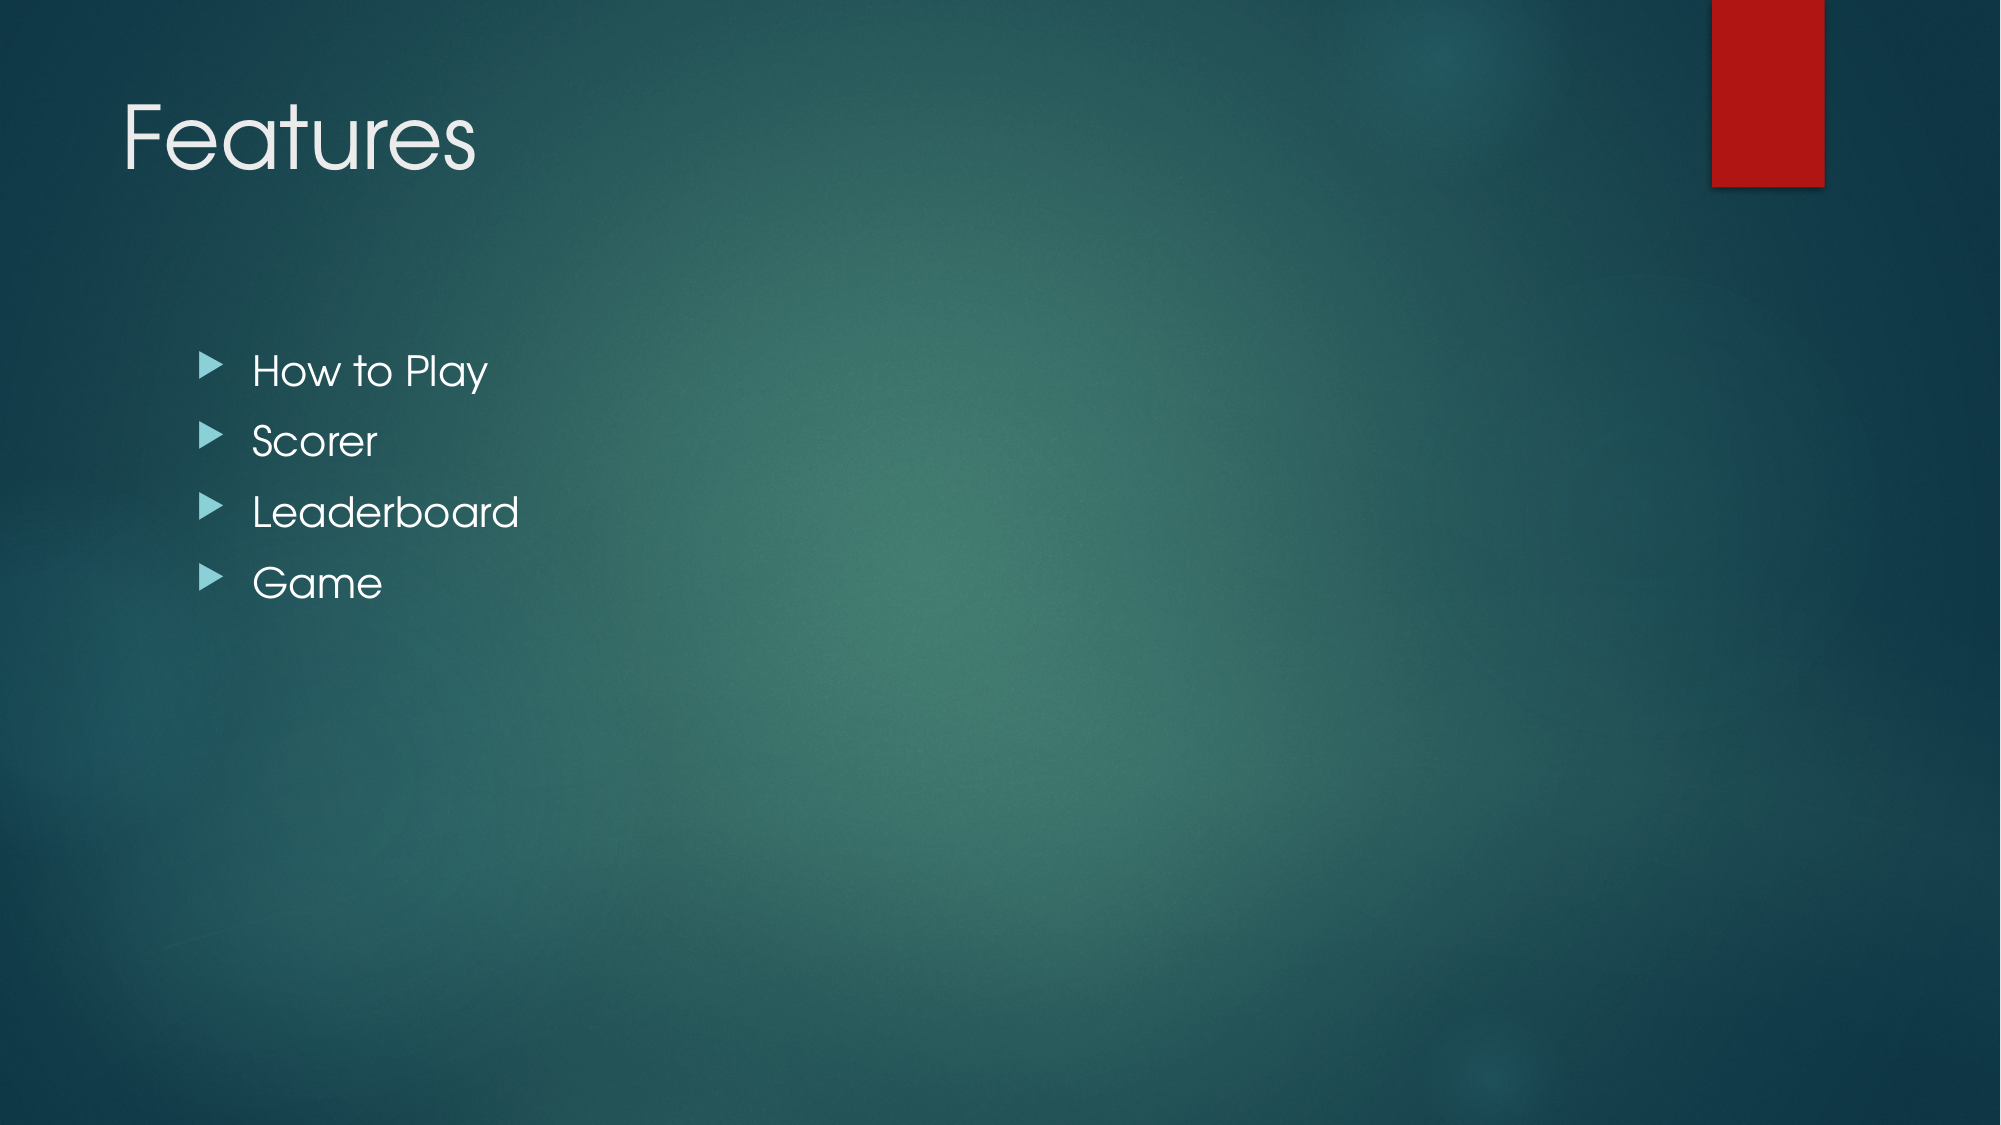

# Features
How to Play
Scorer
Leaderboard
Game